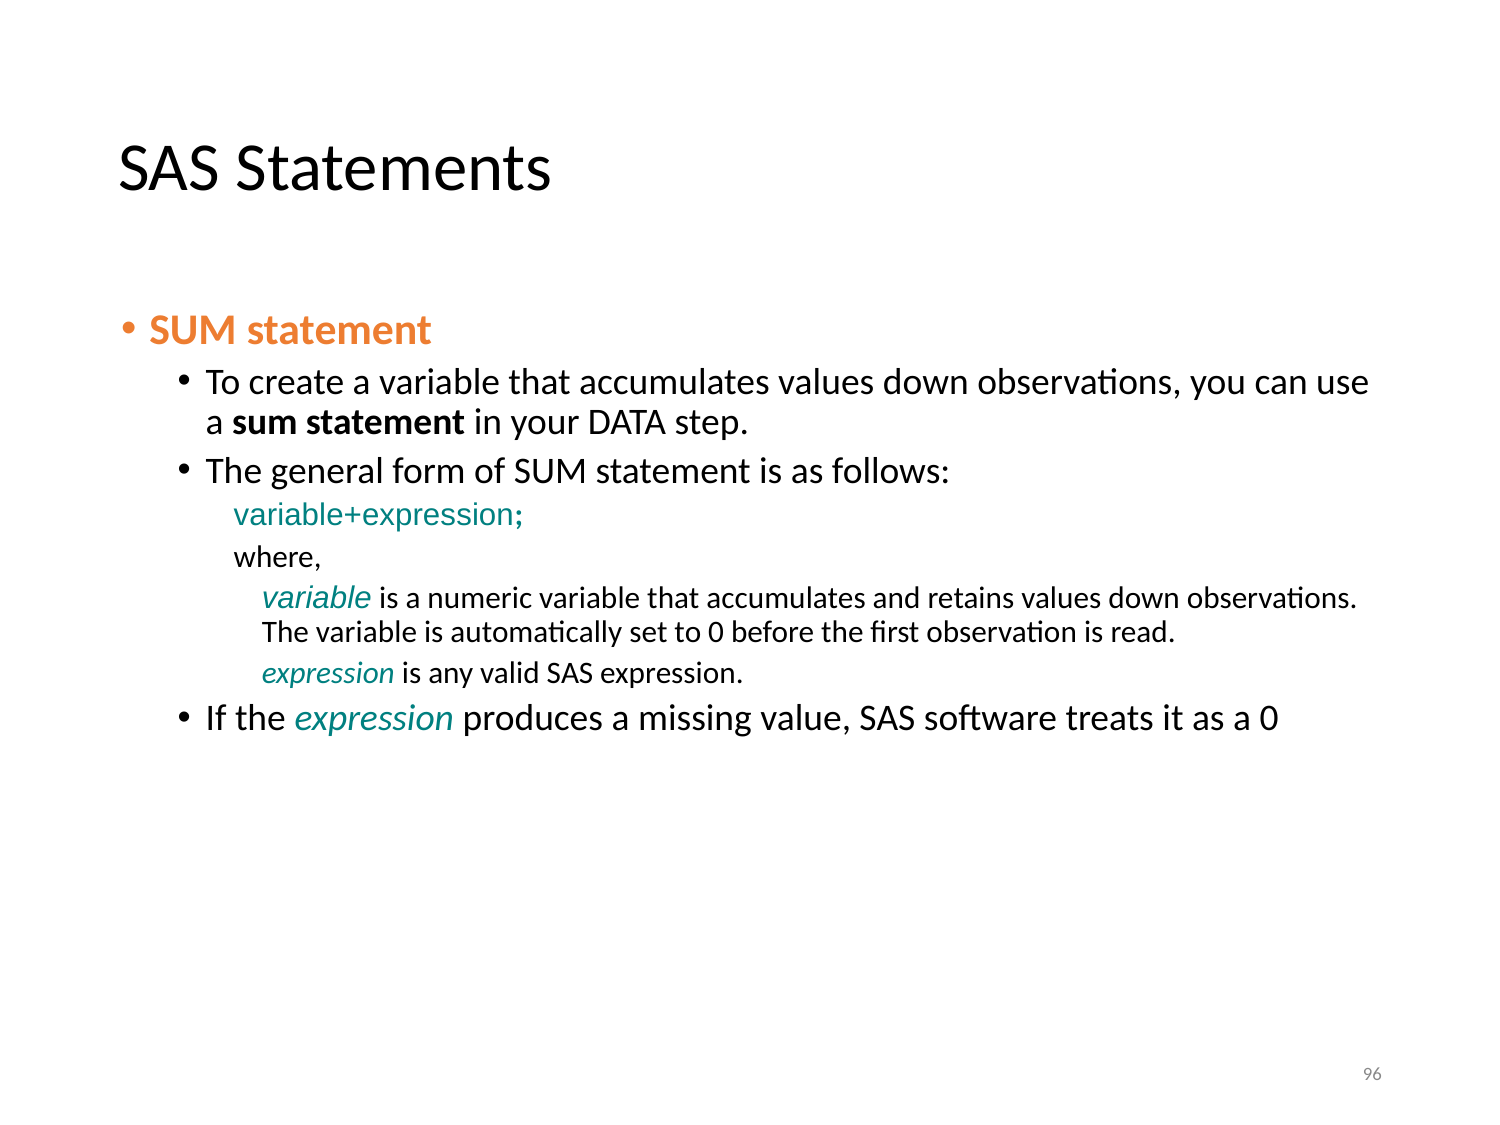

# SAS Statements
SUM statement
To create a variable that accumulates values down observations, you can use a sum statement in your DATA step.
The general form of SUM statement is as follows:
variable+expression;
where,
	variable is a numeric variable that accumulates and retains values down observations. The variable is automatically set to 0 before the first observation is read.
	expression is any valid SAS expression.
If the expression produces a missing value, SAS software treats it as a 0

96